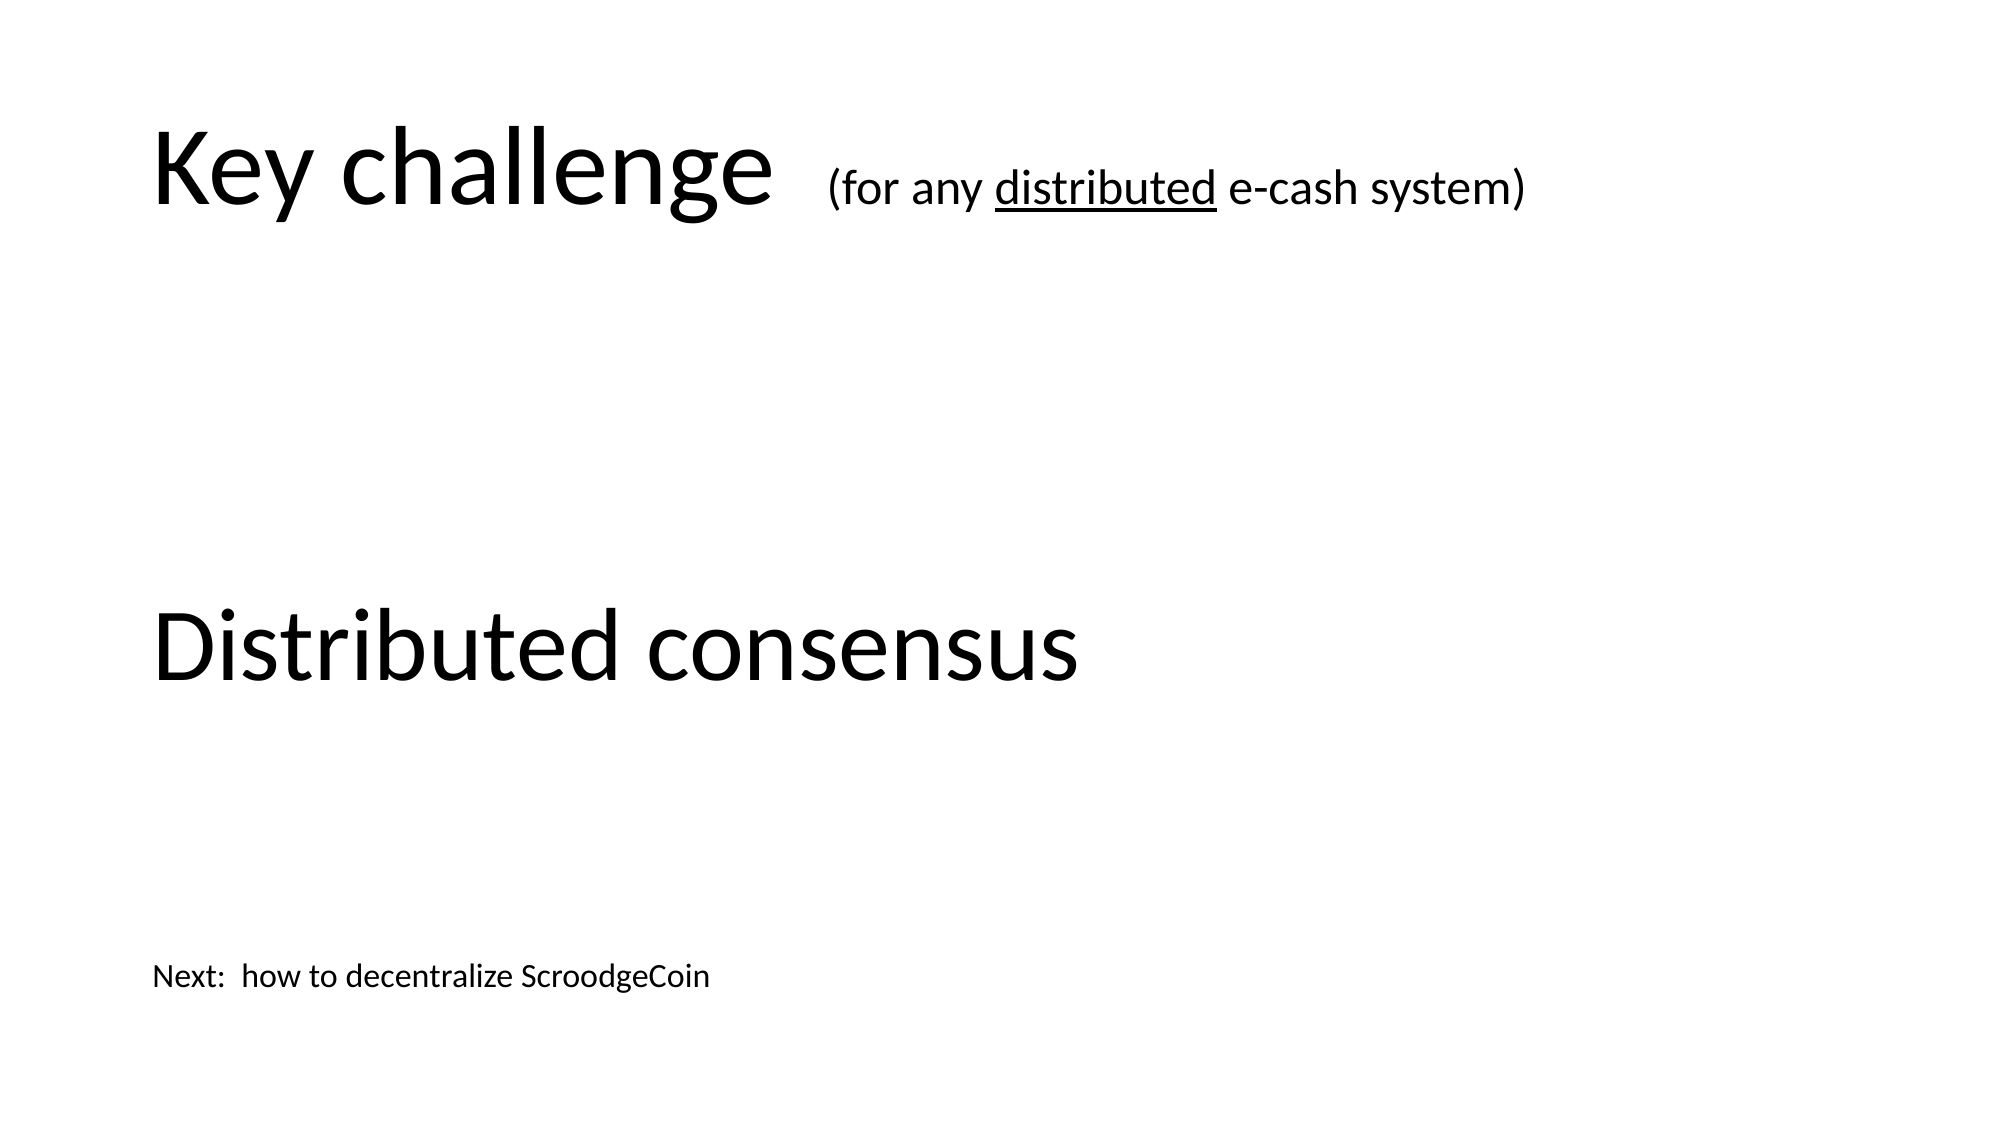

# Key challenge  (for any distributed e-cash system)

Distributed consensus

Next:  how to decentralize ScroodgeCoin